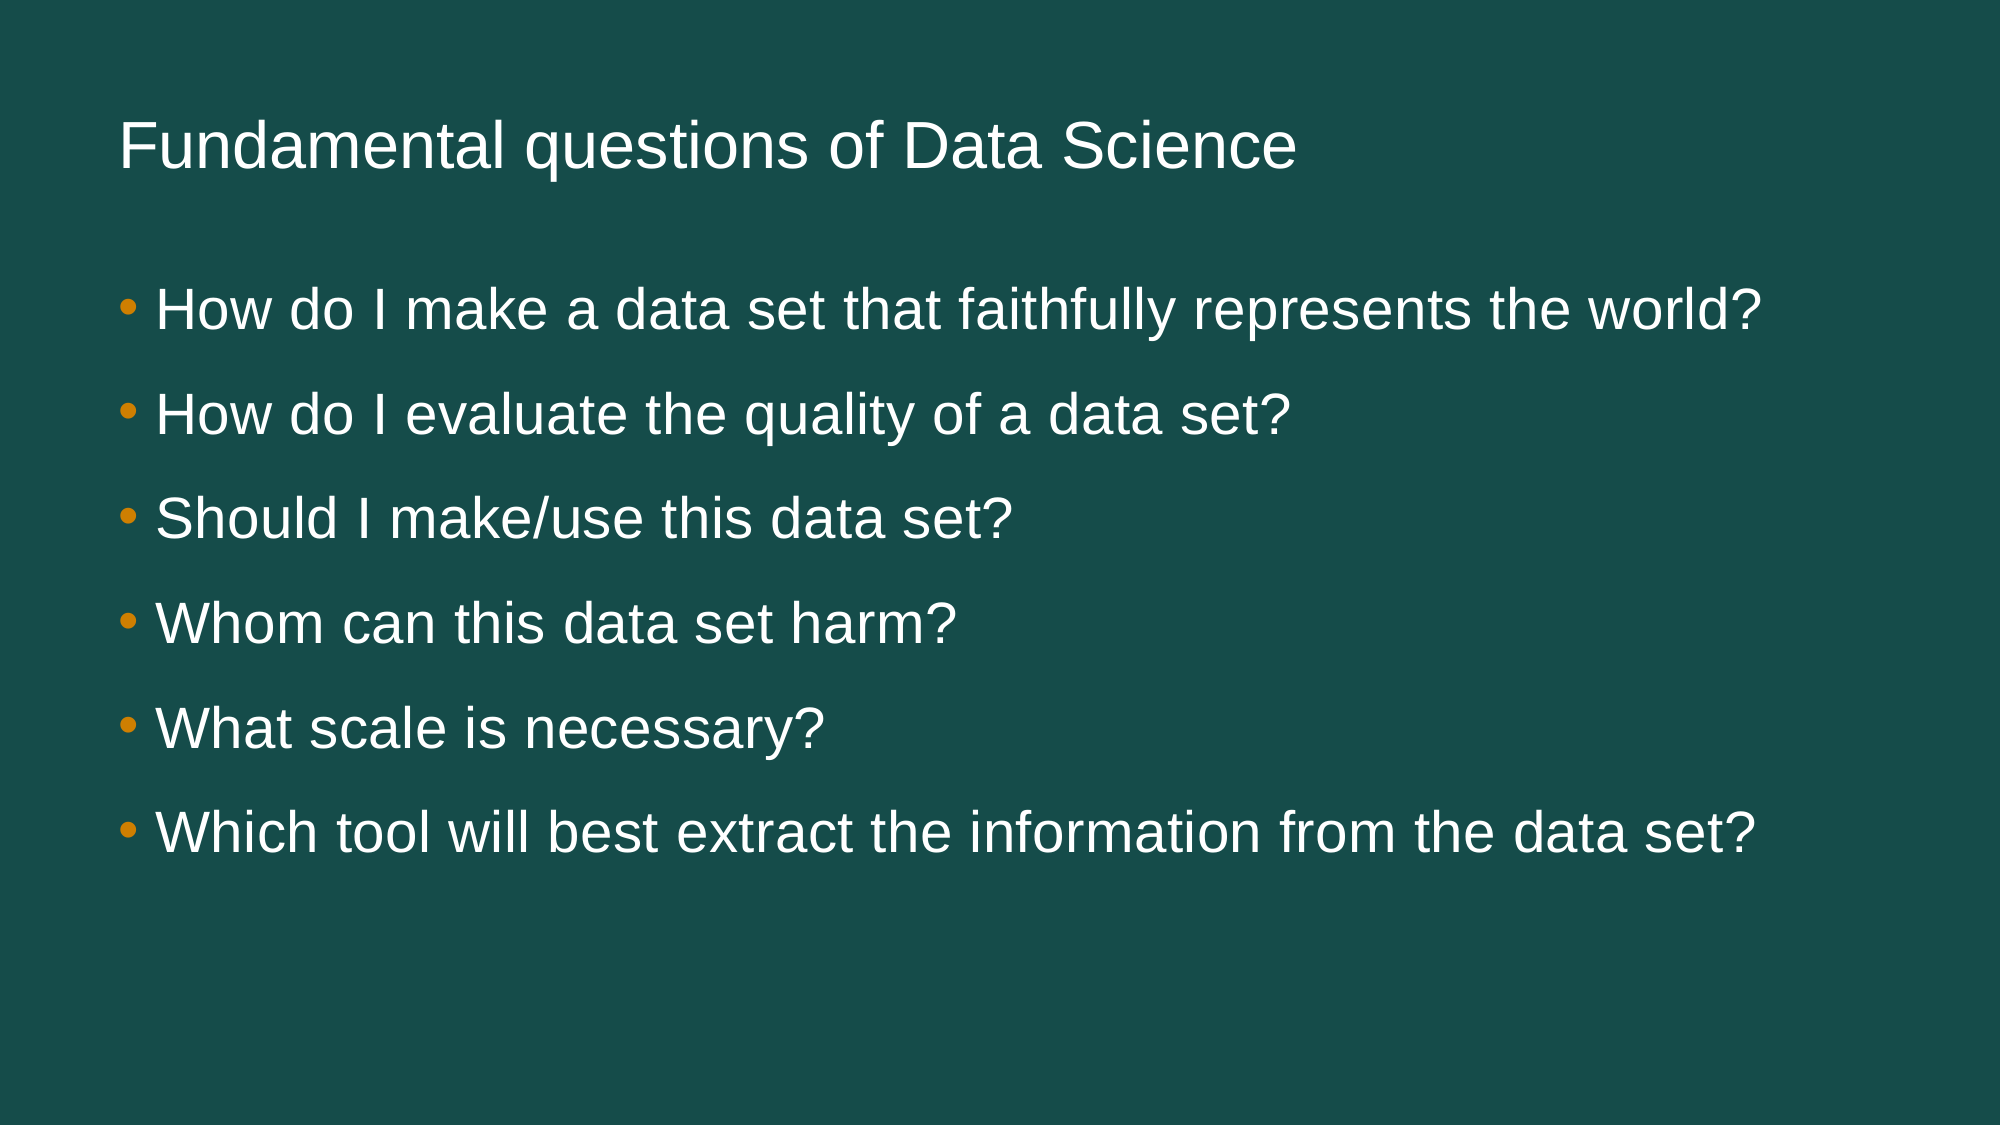

# Fundamental questions of Data Science
How do I make a data set that faithfully represents the world?
How do I evaluate the quality of a data set?
Should I make/use this data set?
Whom can this data set harm?
What scale is necessary?
Which tool will best extract the information from the data set?